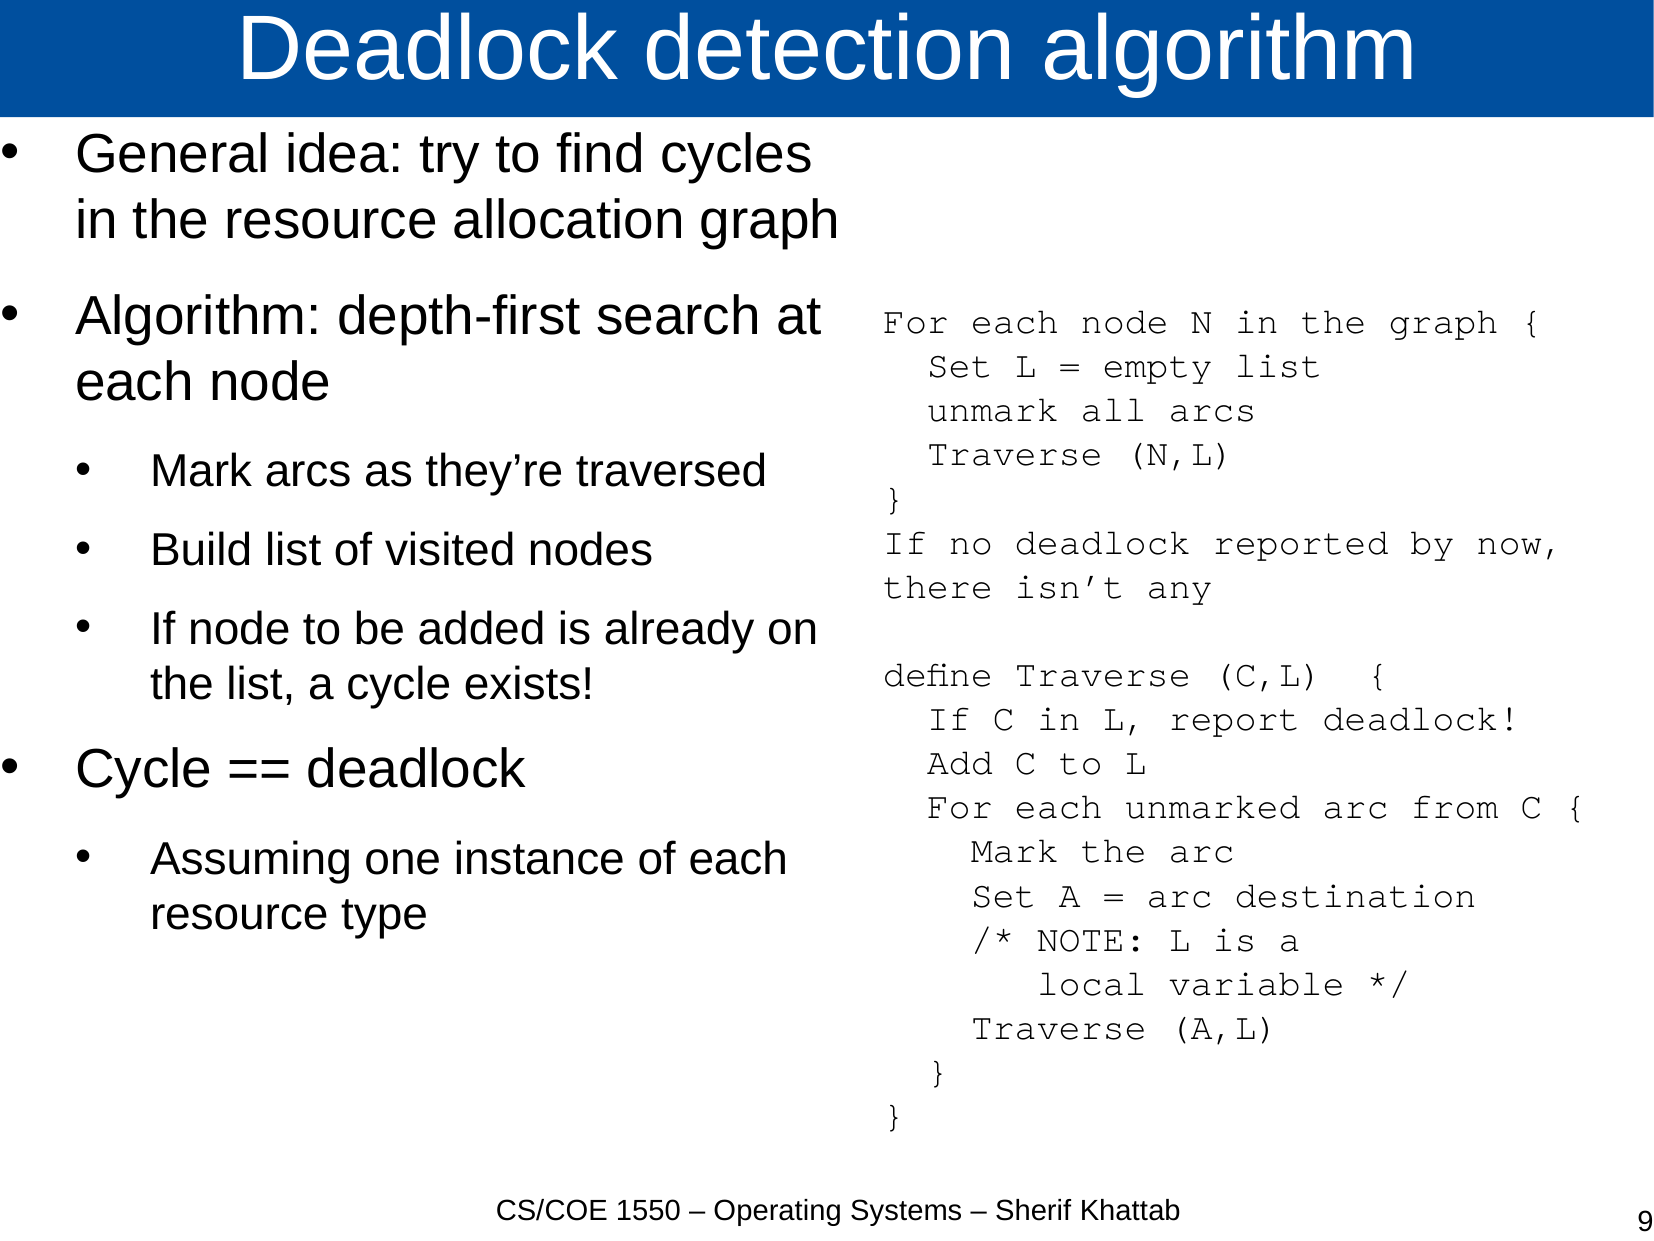

# Deadlock detection algorithm
General idea: try to find cycles in the resource allocation graph
Algorithm: depth-first search at each node
Mark arcs as they’re traversed
Build list of visited nodes
If node to be added is already on the list, a cycle exists!
Cycle == deadlock
Assuming one instance of each resource type
For each node N in the graph {
  Set L = empty list
  unmark all arcs
  Traverse (N,L)
}
If no deadlock reported by now, there isn’t any

define Traverse (C,L)  {
  If C in L, report deadlock!
  Add C to L
  For each unmarked arc from C {
    Mark the arc
    Set A = arc destination
    /* NOTE: L is a
       local variable */
    Traverse (A,L)
  }
}
CS/COE 1550 – Operating Systems – Sherif Khattab
9